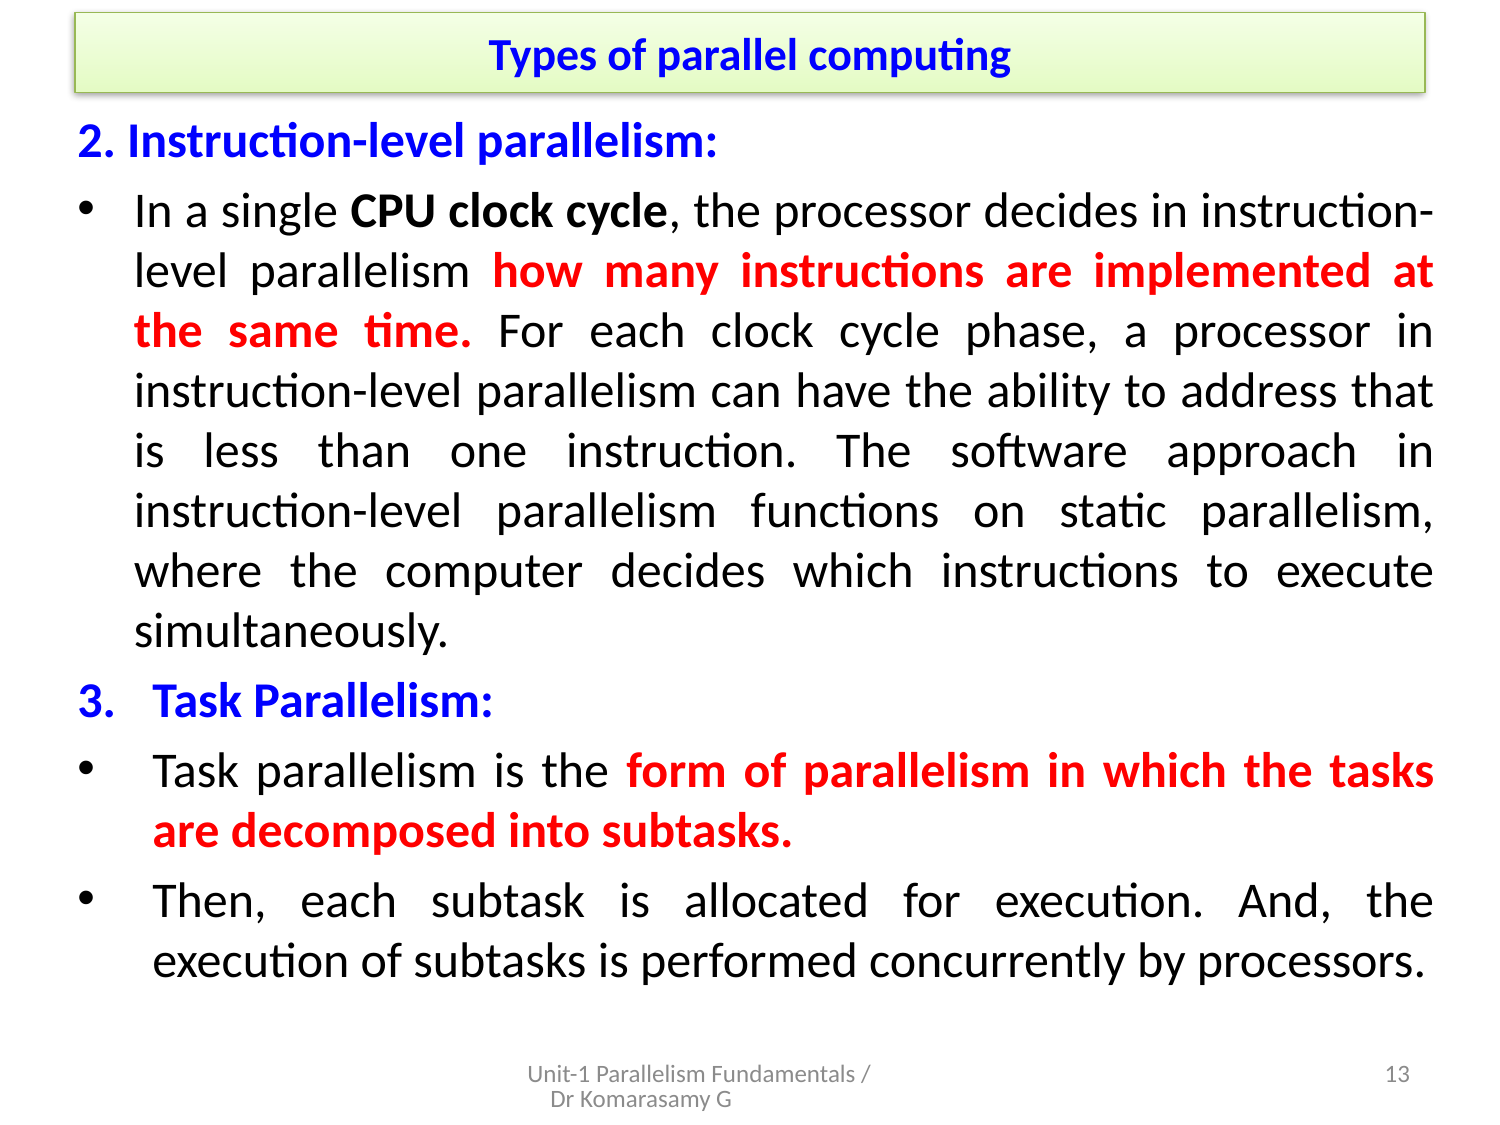

# Types of parallel computing
2. Instruction-level parallelism:
In a single CPU clock cycle, the processor decides in instruction-level parallelism how many instructions are implemented at the same time. For each clock cycle phase, a processor in instruction-level parallelism can have the ability to address that is less than one instruction. The software approach in instruction-level parallelism functions on static parallelism, where the computer decides which instructions to execute simultaneously.
Task Parallelism:
Task parallelism is the form of parallelism in which the tasks are decomposed into subtasks.
Then, each subtask is allocated for execution. And, the execution of subtasks is performed concurrently by processors.
Unit-1 Parallelism Fundamentals /                     Dr Komarasamy G
13